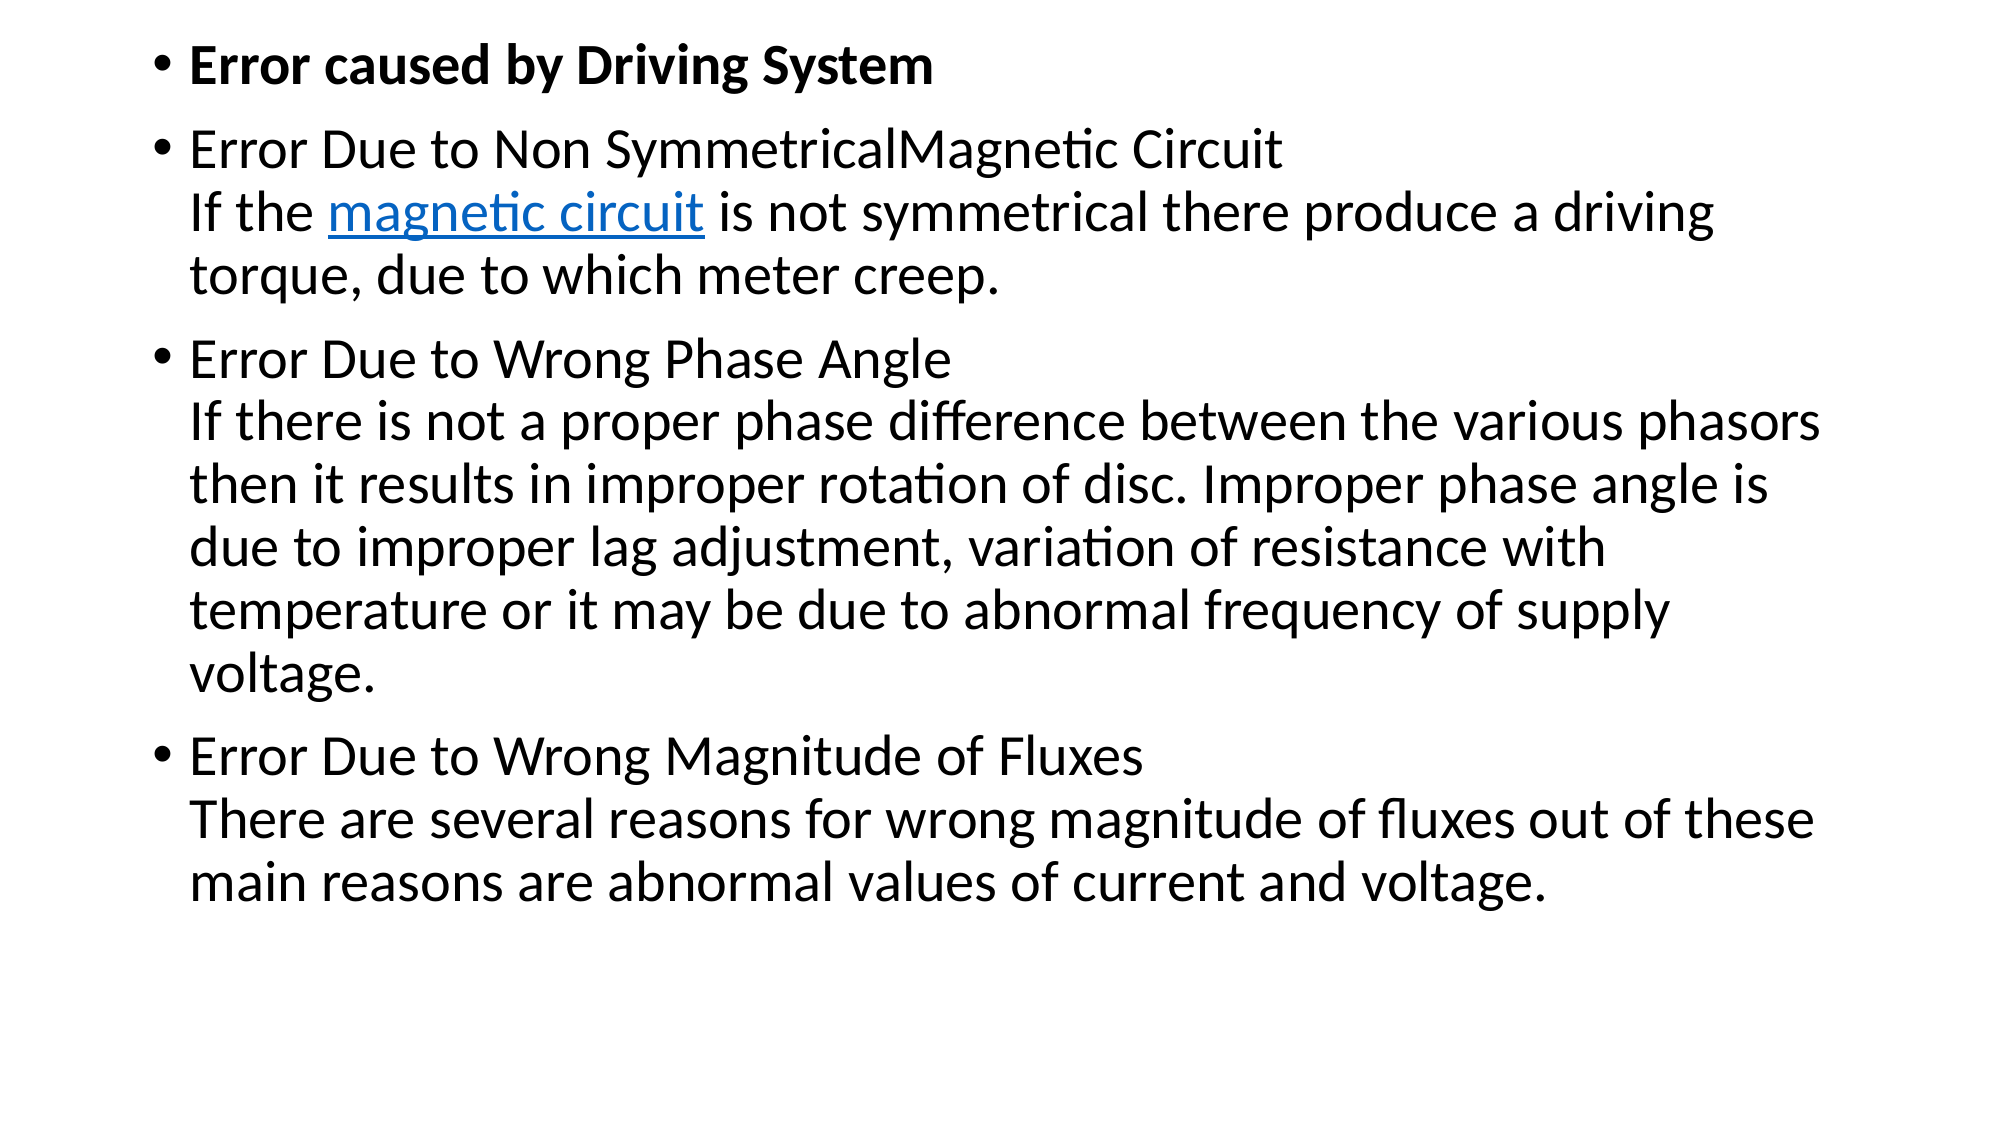

Error caused by Driving System
Error Due to Non SymmetricalMagnetic Circuit
If the magnetic circuit is not symmetrical there produce a driving torque, due to which meter creep.
Error Due to Wrong Phase Angle
If there is not a proper phase difference between the various phasors then it results in improper rotation of disc. Improper phase angle is due to improper lag adjustment, variation of resistance with temperature or it may be due to abnormal frequency of supply voltage.
Error Due to Wrong Magnitude of Fluxes
There are several reasons for wrong magnitude of fluxes out of these main reasons are abnormal values of current and voltage.